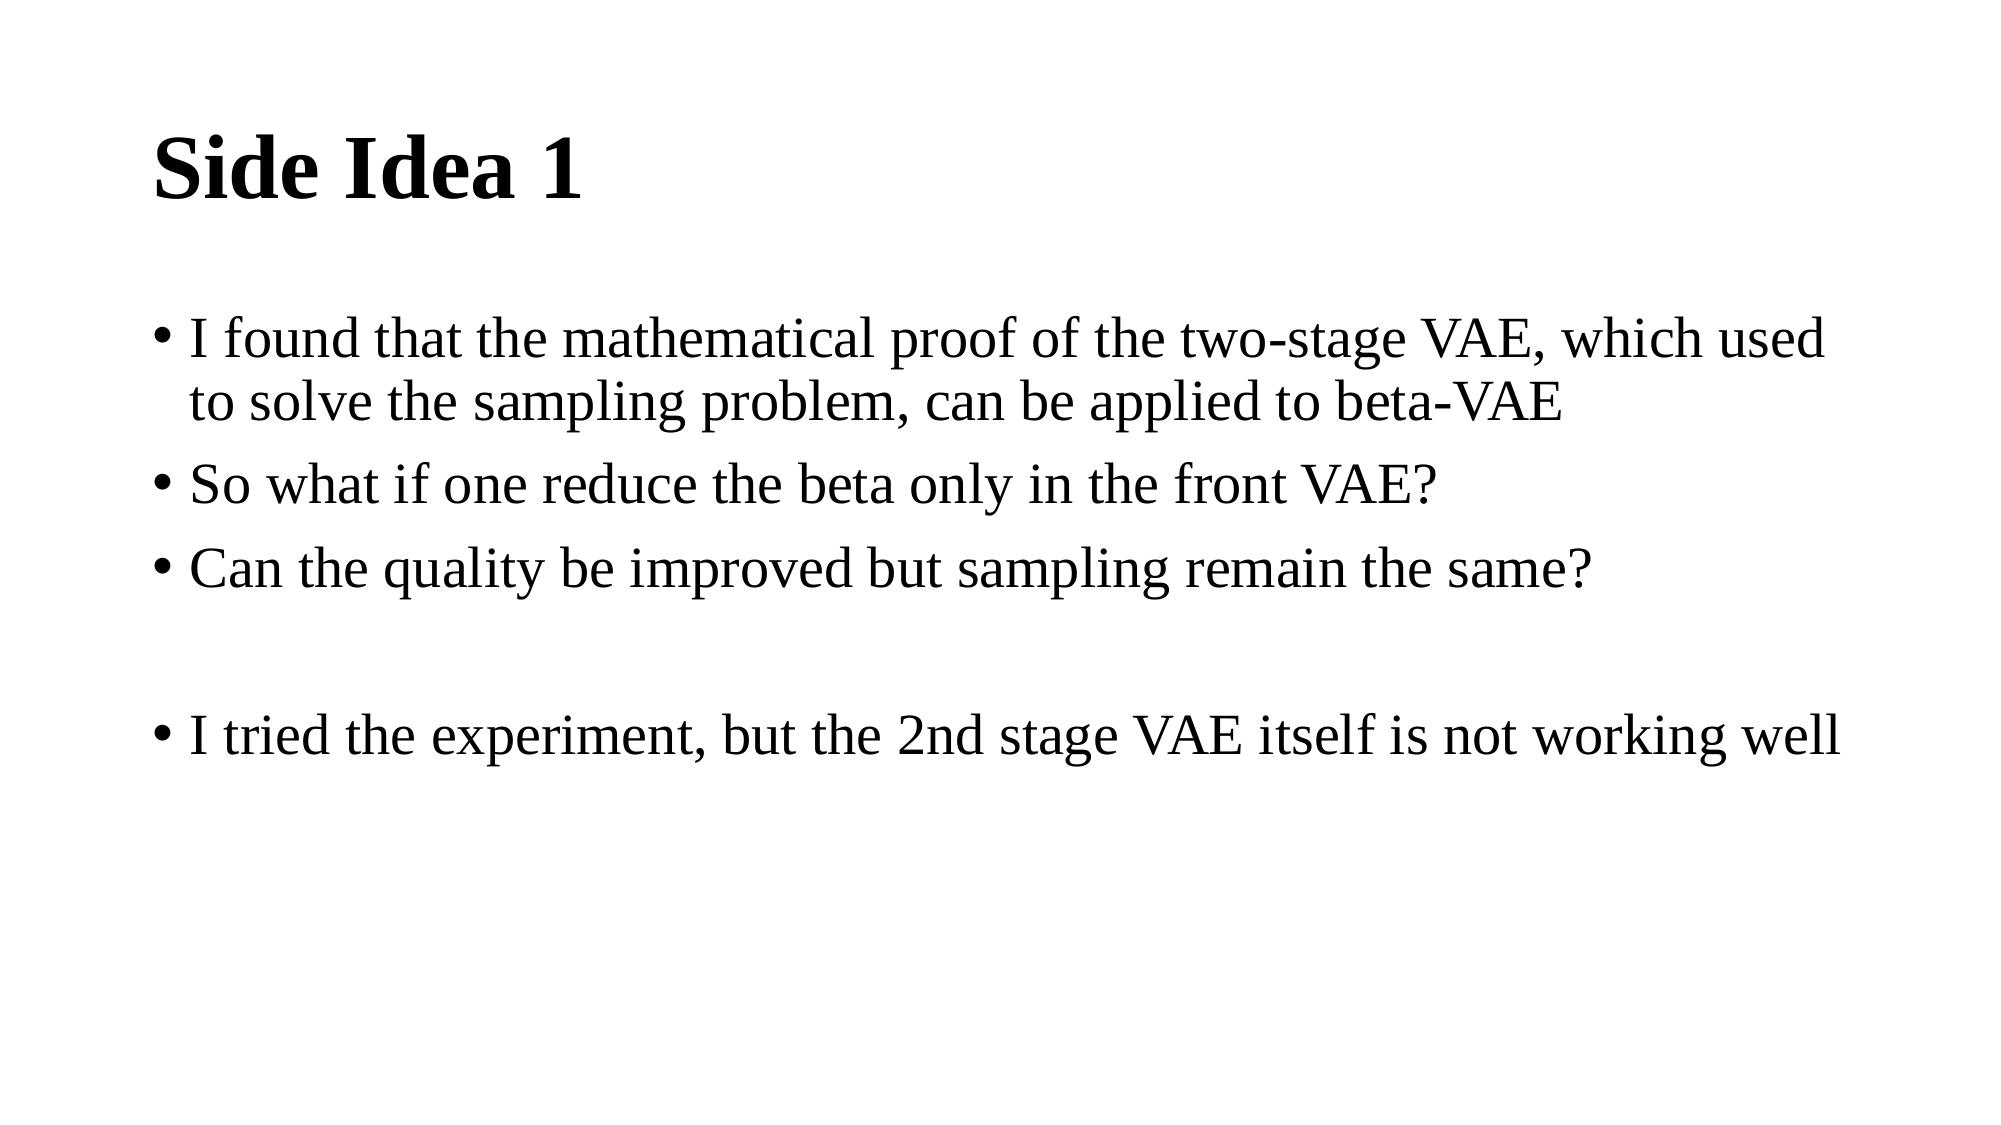

# Side Idea 1
I found that the mathematical proof of the two-stage VAE, which used to solve the sampling problem, can be applied to beta-VAE
So what if one reduce the beta only in the front VAE?
Can the quality be improved but sampling remain the same?

I tried the experiment, but the 2nd stage VAE itself is not working well